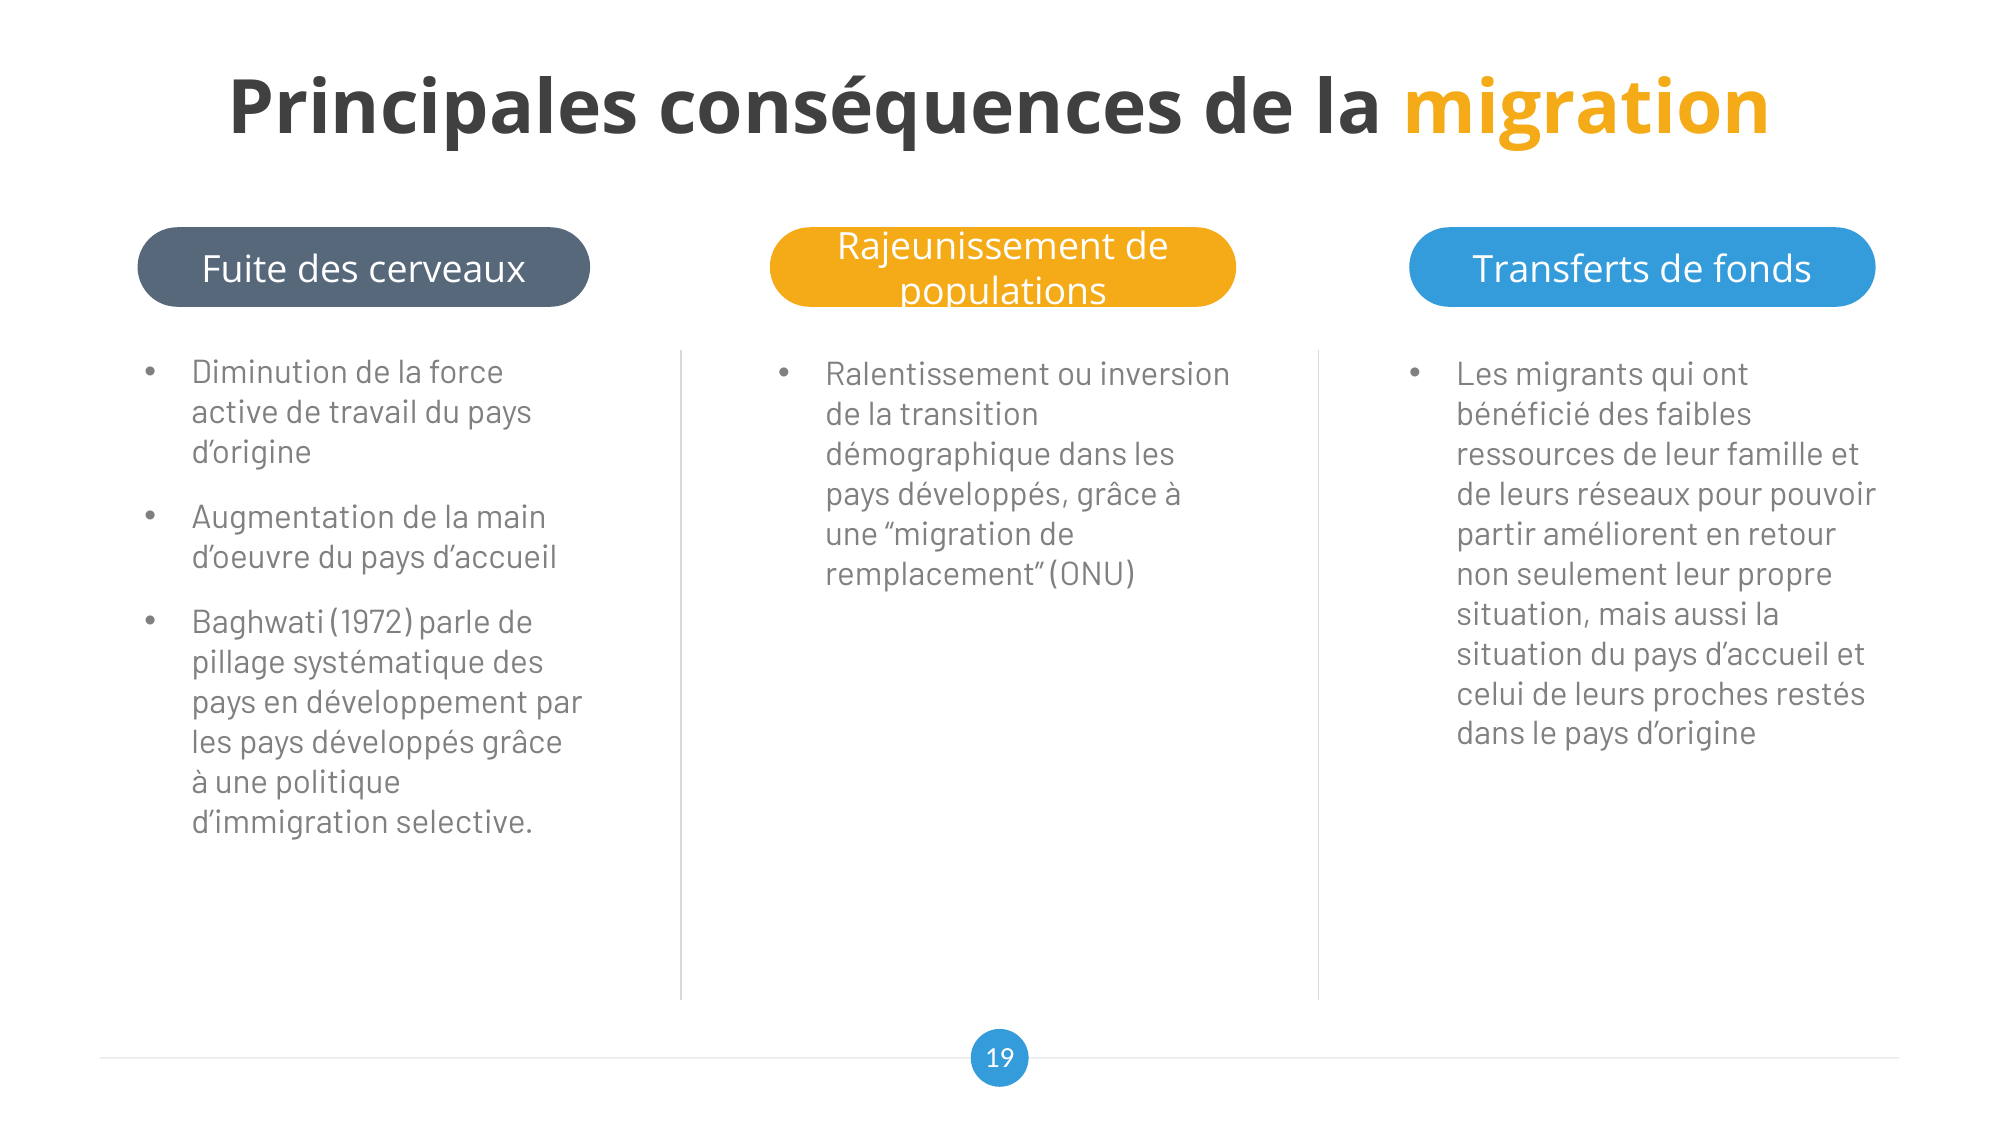

# Principales conséquences de la migration
Fuite des cerveaux
Rajeunissement de populations
Transferts de fonds
Diminution de la force active de travail du pays d’origine
Augmentation de la main d’oeuvre du pays d’accueil
Baghwati (1972) parle de pillage systématique des pays en développement par les pays développés grâce à une politique d’immigration selective.
Ralentissement ou inversion de la transition démographique dans les pays développés, grâce à une “migration de remplacement” (ONU)

Les migrants qui ont bénéficié des faibles ressources de leur famille et de leurs réseaux pour pouvoir partir améliorent en retour non seulement leur propre situation, mais aussi la situation du pays d’accueil et celui de leurs proches restés dans le pays d’origine
19